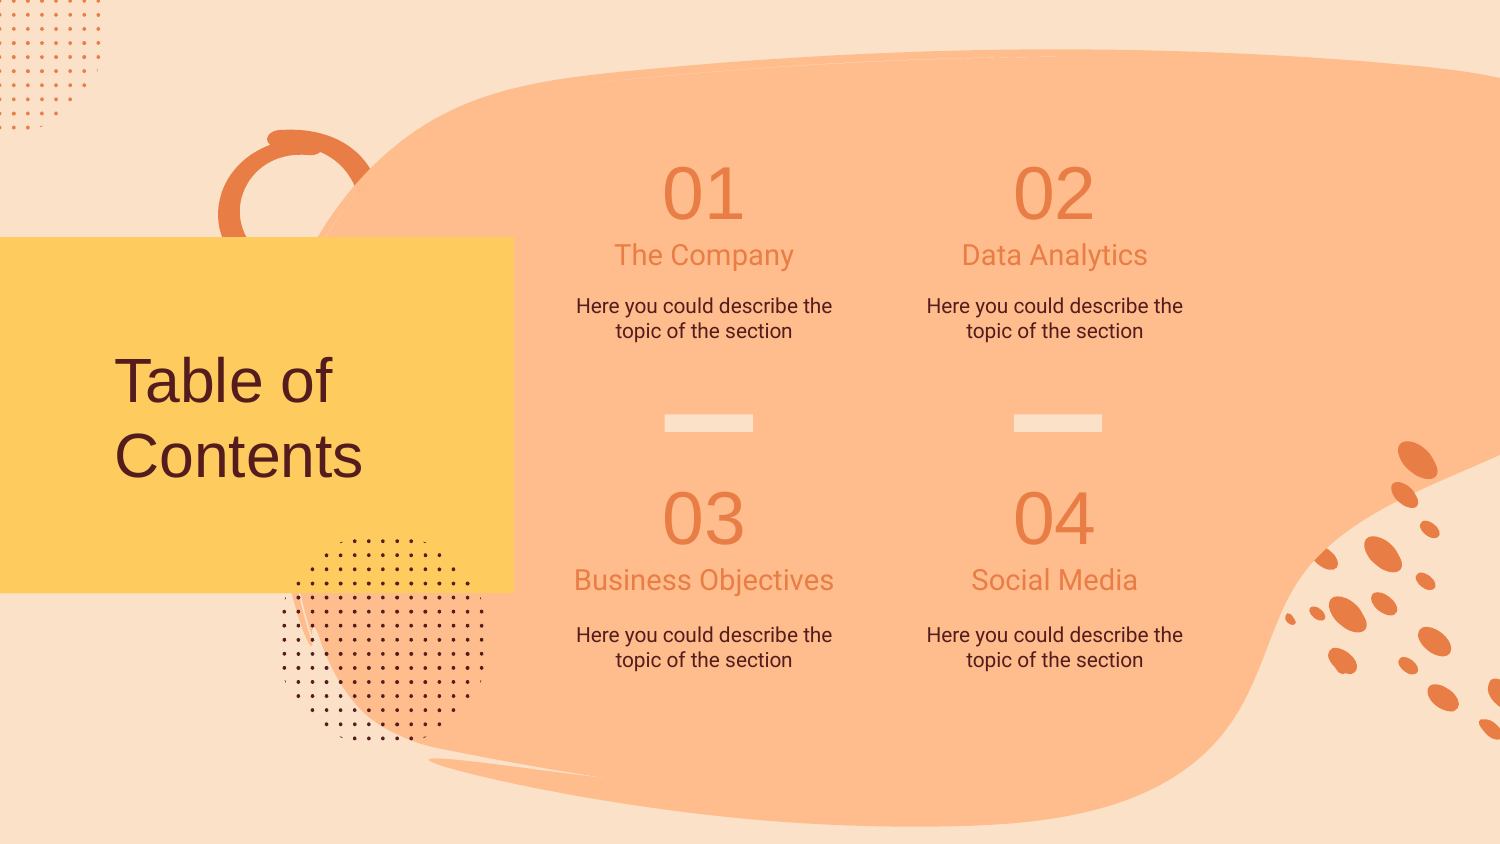

01
02
The Company
Data Analytics

# Table of
Contents
Here you could describe the topic of the section
Here you could describe the topic of the section

03
04

Business Objectives
Social Media

Here you could describe the topic of the section
Here you could describe the topic of the section